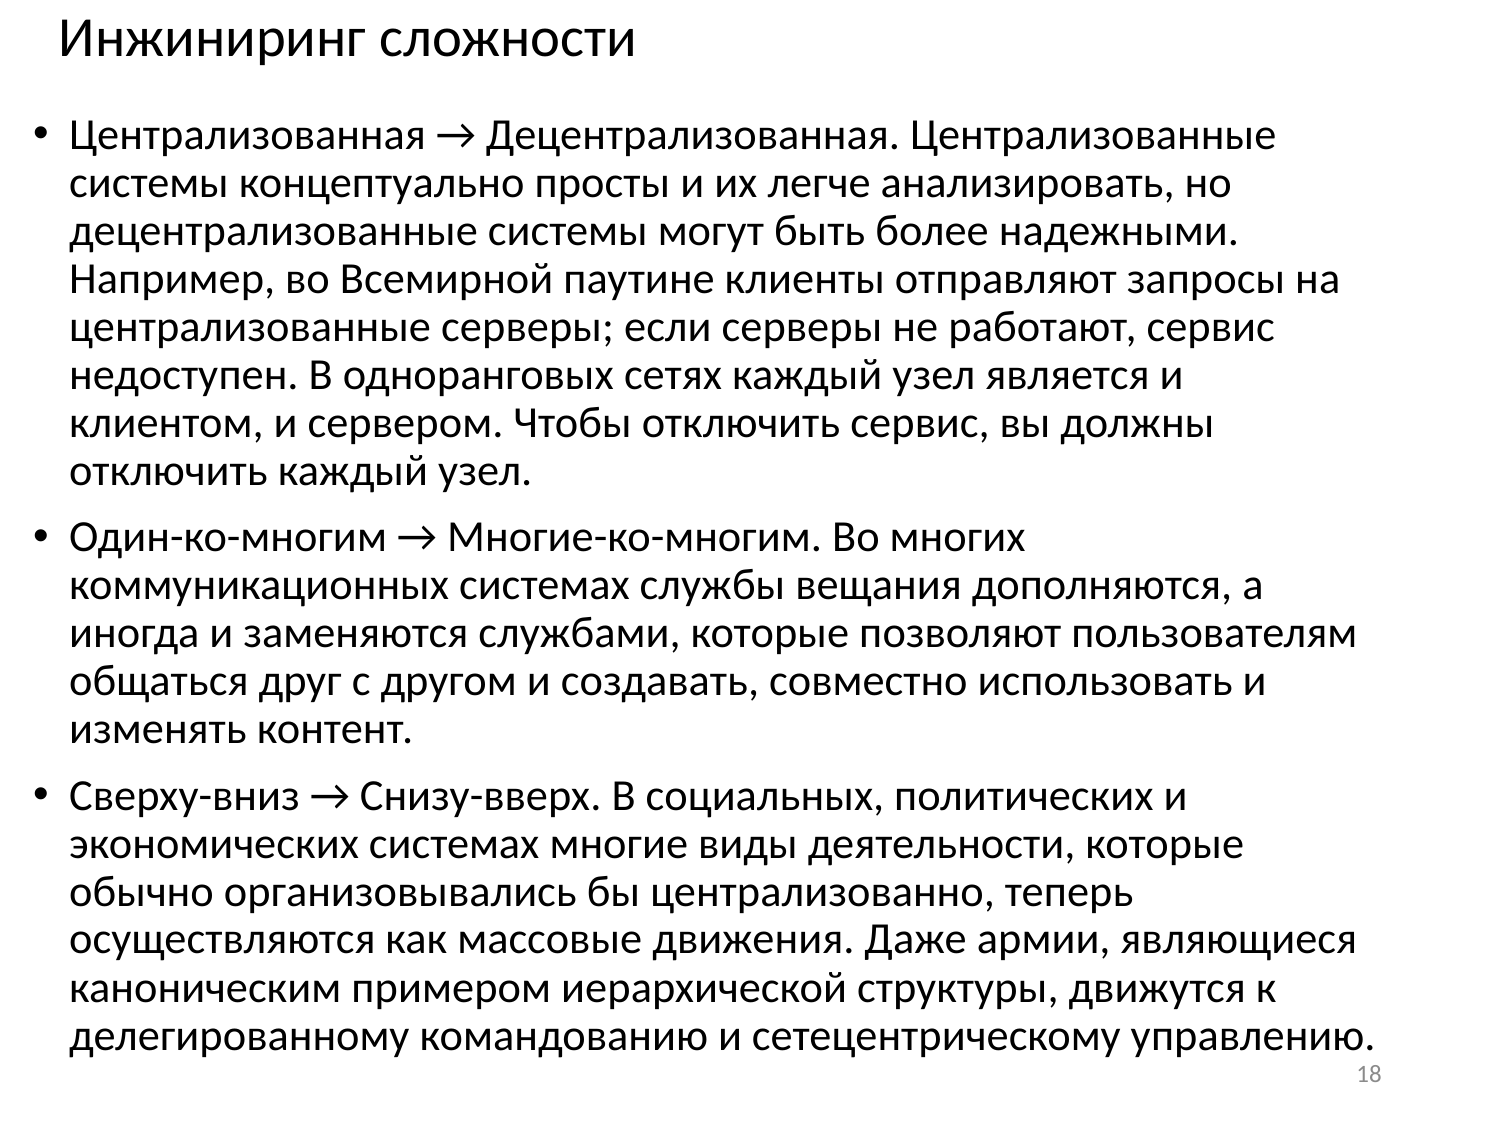

# Инжиниринг сложности
Централизованная → Децентрализованная. Централизованные системы концептуально просты и их легче анализировать, но децентрализованные системы могут быть более надежными. Например, во Всемирной паутине клиенты отправляют запросы на централизованные серверы; если серверы не работают, сервис недоступен. В одноранговых сетях каждый узел является и клиентом, и сервером. Чтобы отключить сервис, вы должны отключить каждый узел.
Один-ко-многим → Многие-ко-многим. Во многих коммуникационных системах службы вещания дополняются, а иногда и заменяются службами, которые позволяют пользователям общаться друг с другом и создавать, совместно использовать и изменять контент.
Сверху-вниз → Снизу-вверх. В социальных, политических и экономических системах многие виды деятельности, которые обычно организовывались бы централизованно, теперь осуществляются как массовые движения. Даже армии, являющиеся каноническим примером иерархической структуры, движутся к делегированному командованию и сетецентрическому управлению.
18